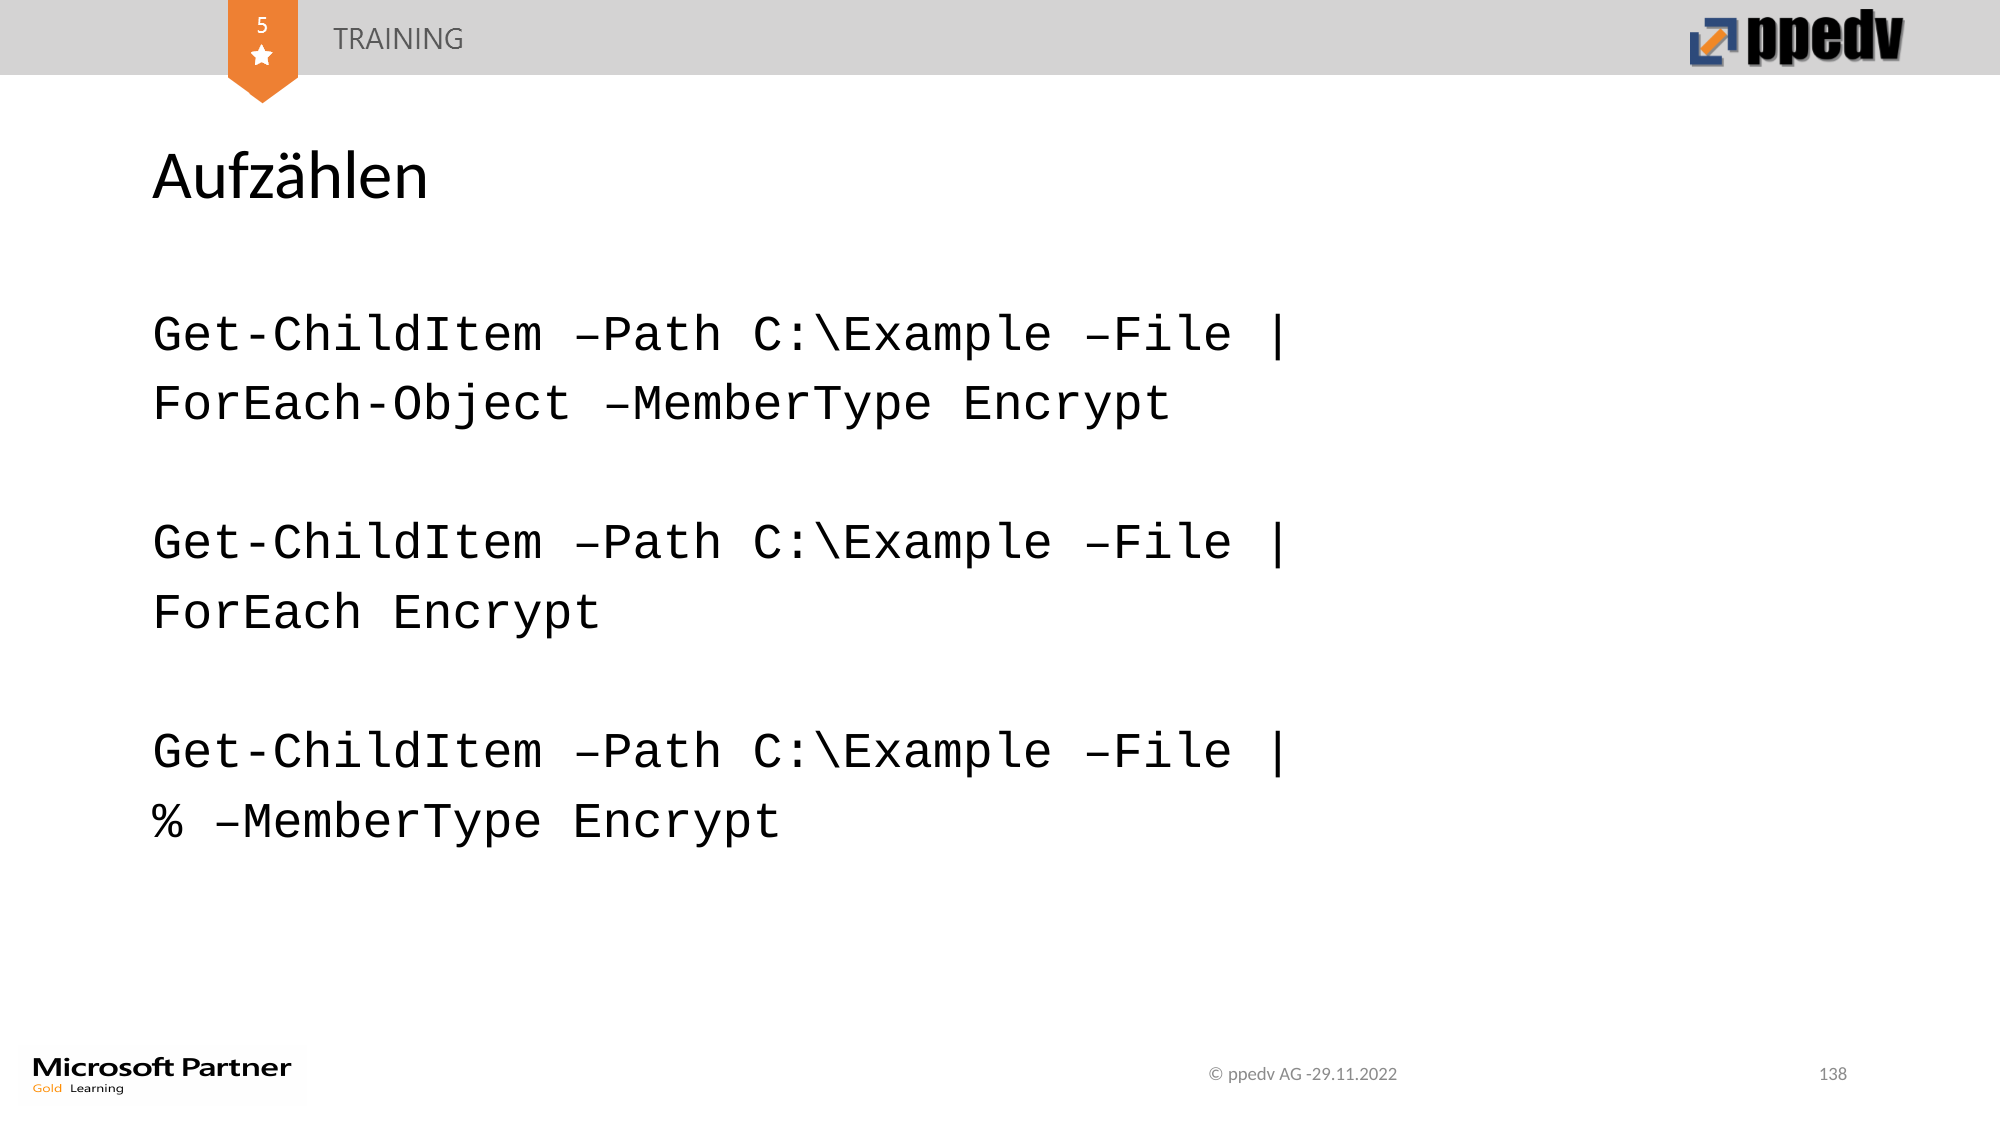

# Aufzählen
Get-ChildItem –Path C:\Example –File |
ForEach-Object –MemberType Encrypt

Get-ChildItem –Path C:\Example –File |
ForEach Encrypt

Get-ChildItem –Path C:\Example –File |
% –MemberType Encrypt

© ppedv AG -29.11.2022
138